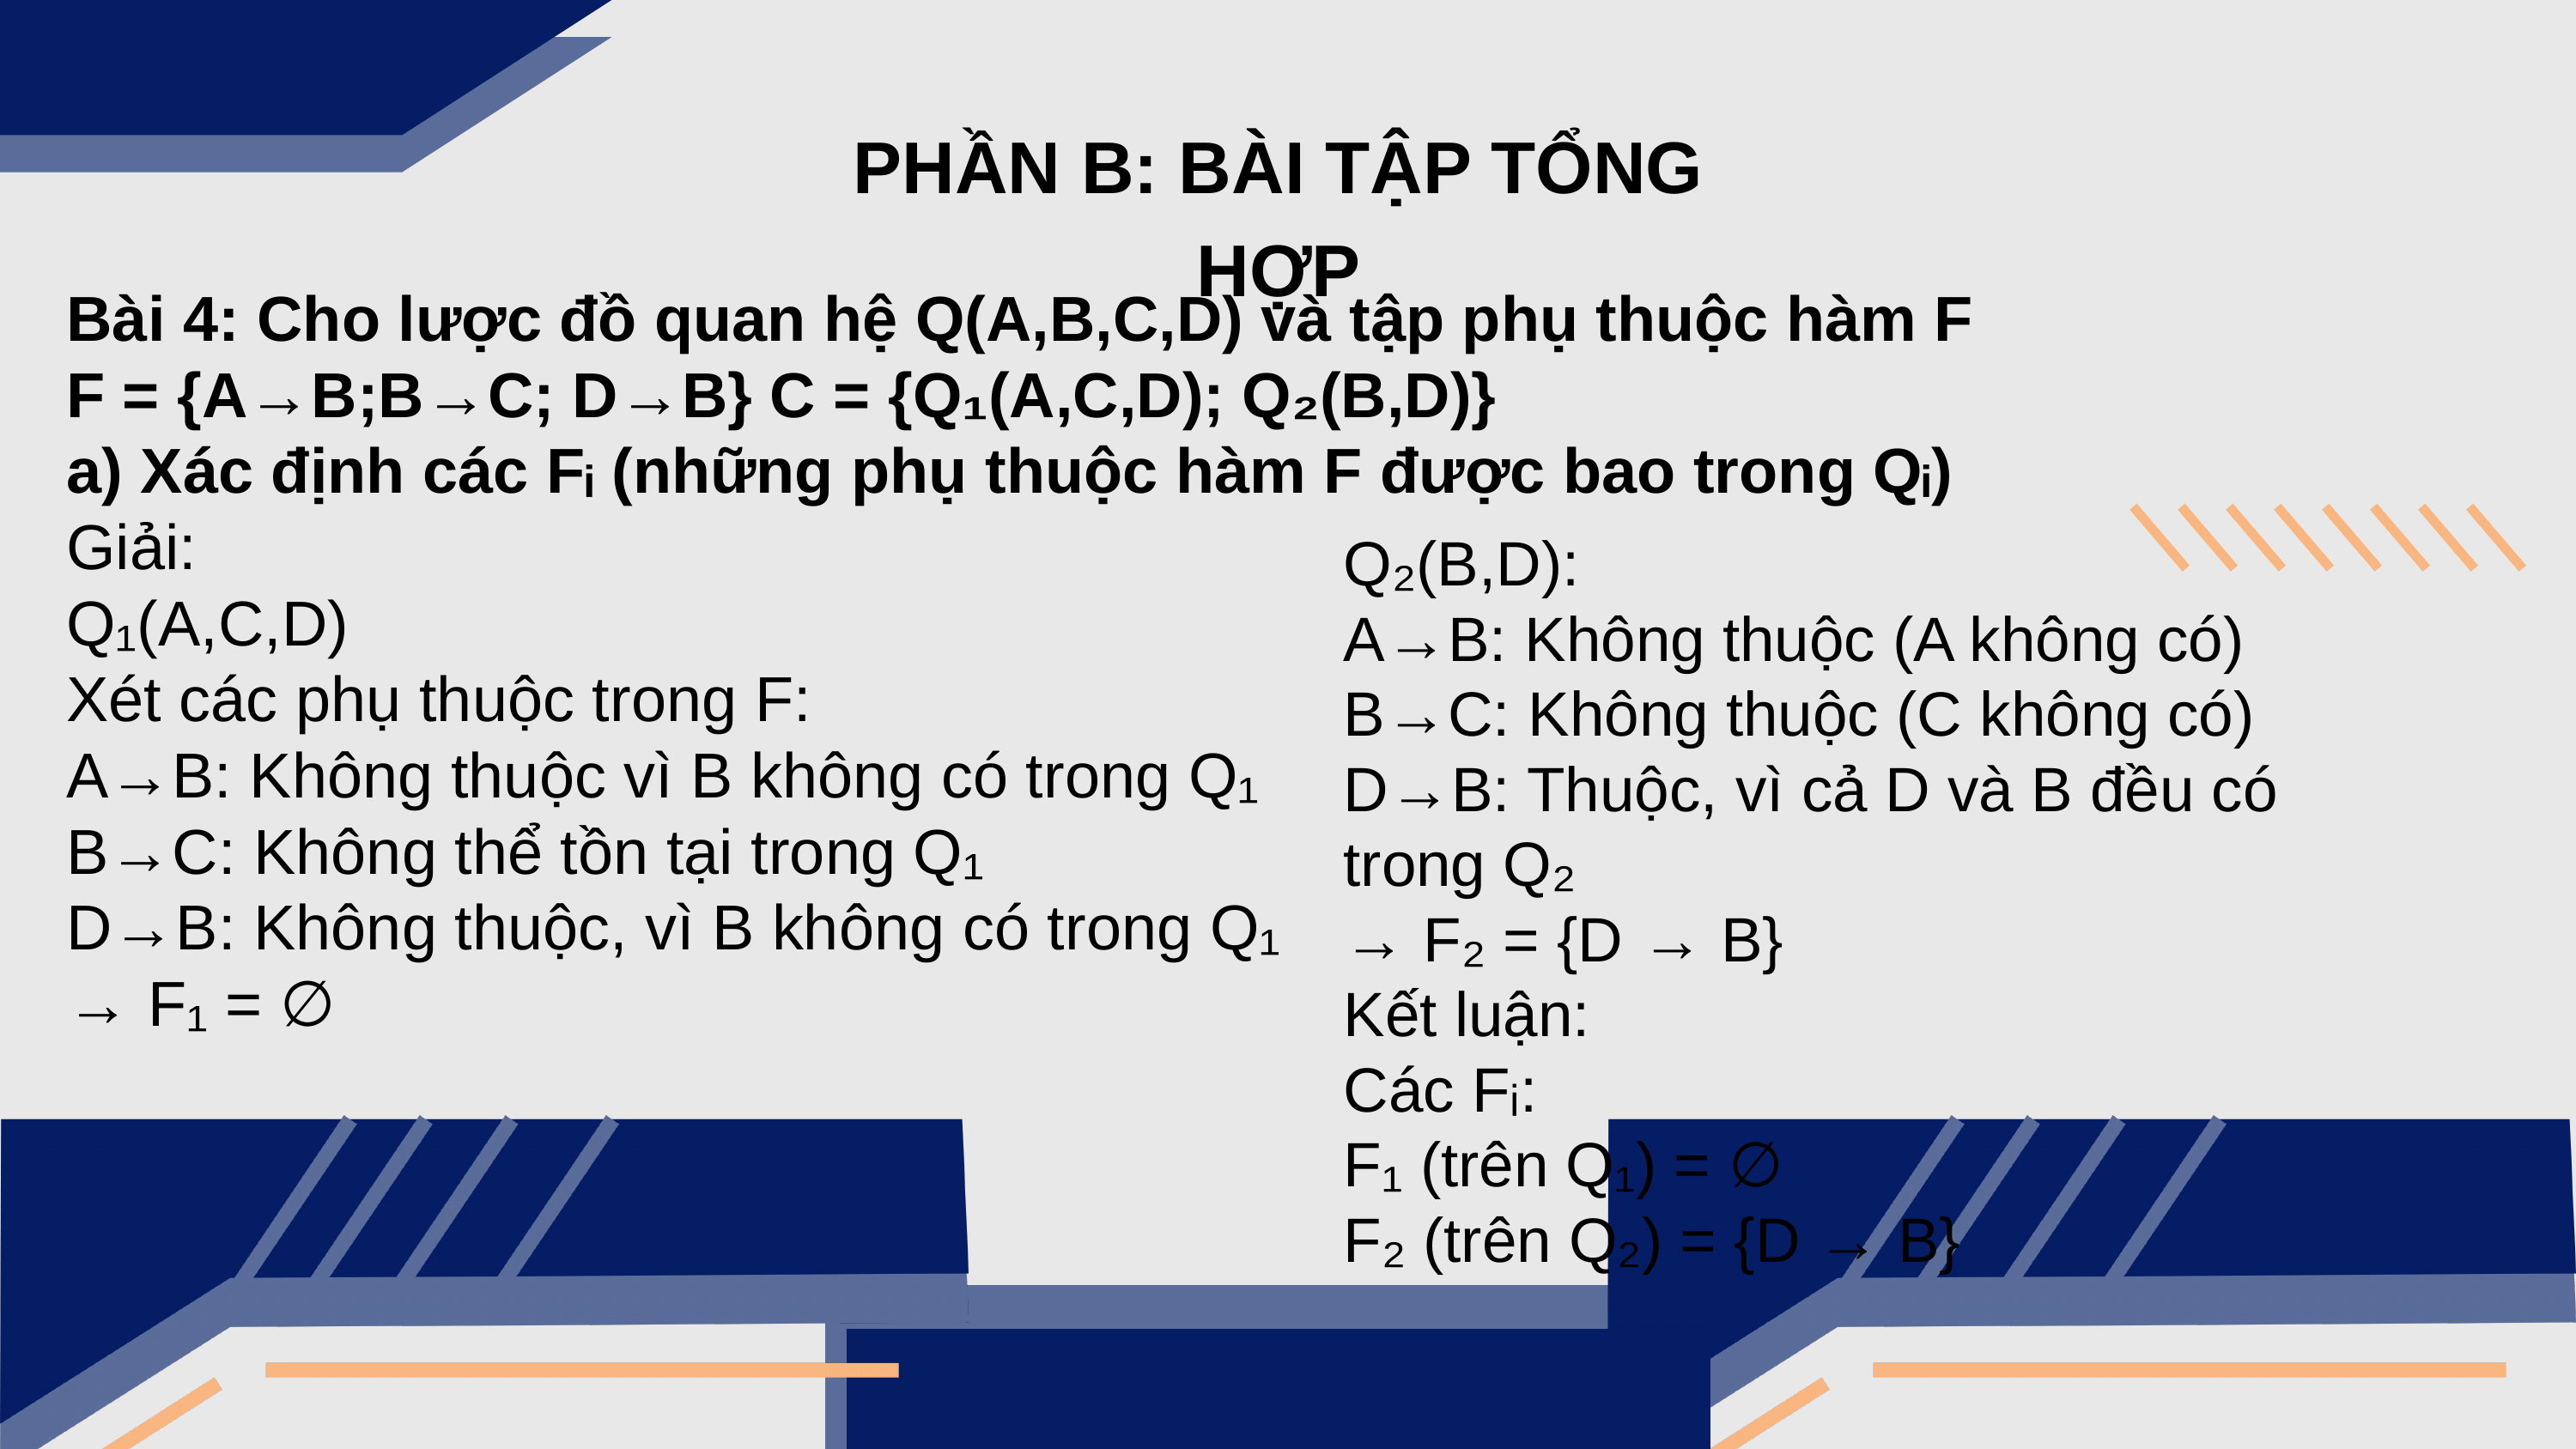

PHẦN B: BÀI TẬP TỔNG HỢP

Bài 4: Cho lược đồ quan hệ Q(A,B,C,D) và tập phụ thuộc hàm F
F = {A→B;B→C; D→B} C = {Q₁(A,C,D); Q₂(B,D)}
a) Xác định các Fᵢ (những phụ thuộc hàm F được bao trong Qᵢ)
Giải:
Q₁(A,C,D)
Xét các phụ thuộc trong F:
A→B: Không thuộc vì B không có trong Q₁
B→C: Không thể tồn tại trong Q₁
D→B: Không thuộc, vì B không có trong Q₁
→ F₁ = ∅

Q₂(B,D):
A→B: Không thuộc (A không có)
B→C: Không thuộc (C không có)
D→B: Thuộc, vì cả D và B đều có trong Q₂
→ F₂ = {D → B}
Kết luận:
Các Fᵢ:
F₁ (trên Q₁) = ∅
F₂ (trên Q₂) = {D → B}